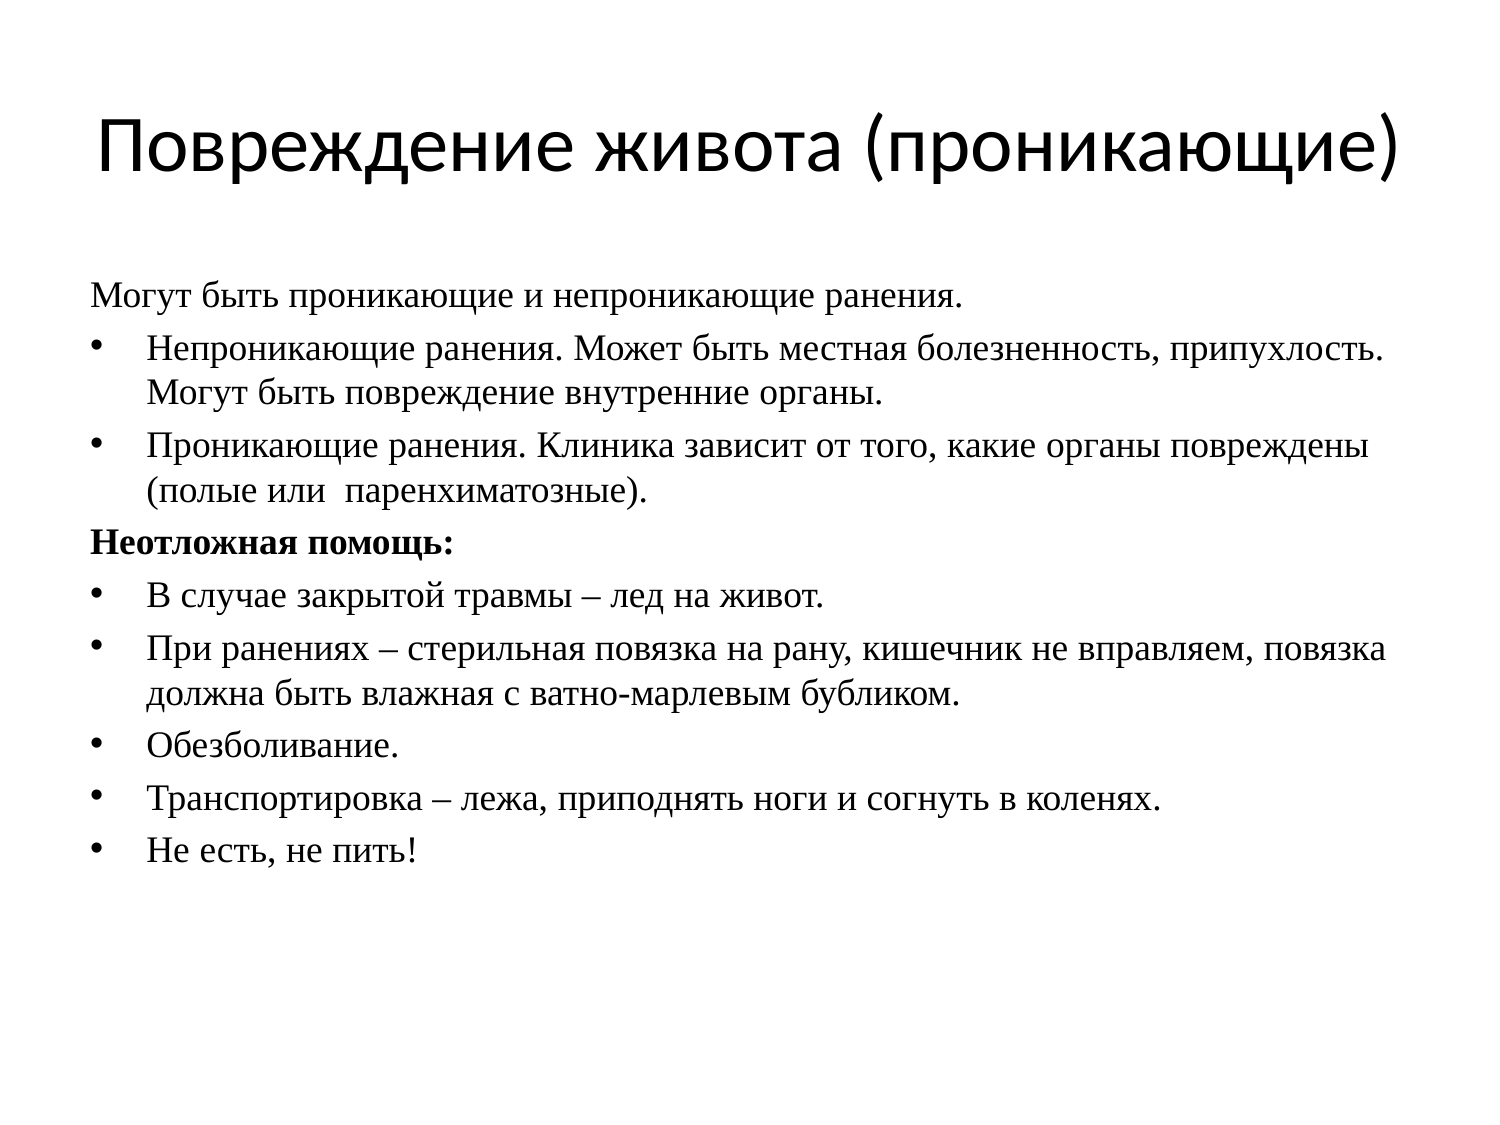

# Повреждение живота (проникающие)
Могут быть проникающие и непроникающие ранения.
Непроникающие ранения. Может быть местная болезненность, припухлость. Могут быть повреждение внутренние органы.
Проникающие ранения. Клиника зависит от того, какие органы повреждены (полые или  паренхиматозные).
Неотложная помощь:
В случае закрытой травмы – лед на живот.
При ранениях – стерильная повязка на рану, кишечник не вправляем, повязка должна быть влажная с ватно-марлевым бубликом.
Обезболивание.
Транспортировка – лежа, приподнять ноги и согнуть в коленях.
Не есть, не пить!